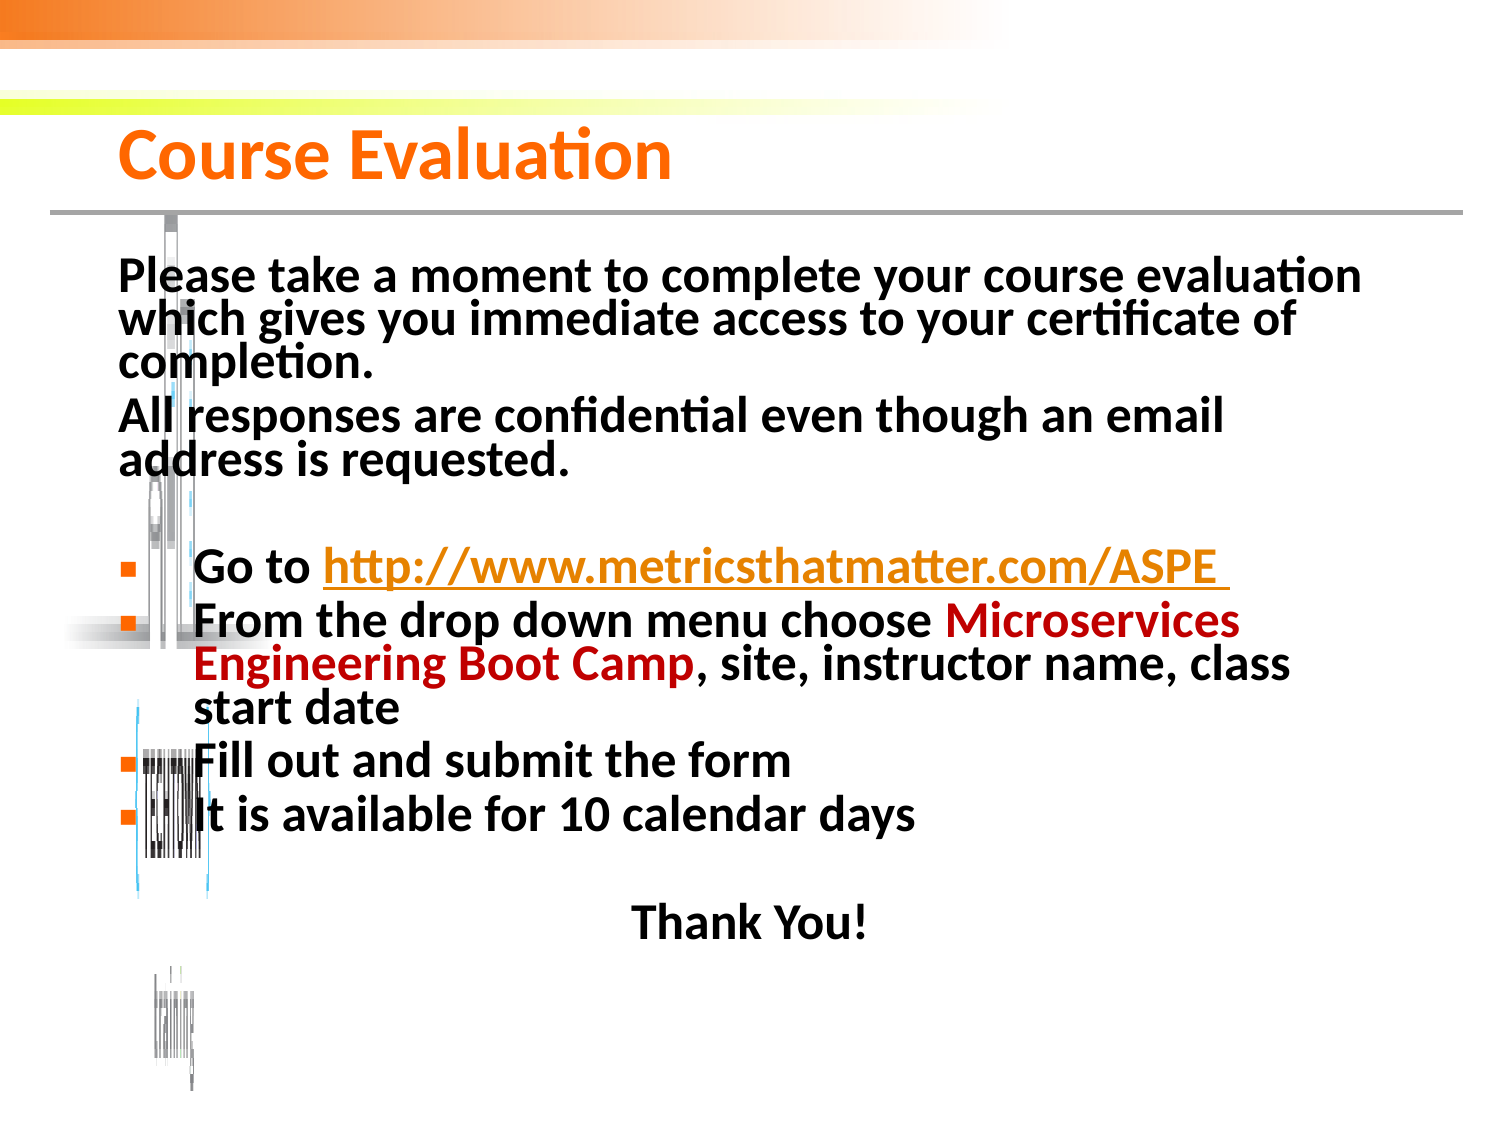

# Course Evaluation
Please take a moment to complete your course evaluation which gives you immediate access to your certificate of completion.
All responses are confidential even though an email address is requested.

Go to http://www.metricsthatmatter.com/ASPE
From the drop down menu choose Microservices Engineering Boot Camp, site, instructor name, class start date
Fill out and submit the form
It is available for 10 calendar days

Thank You!